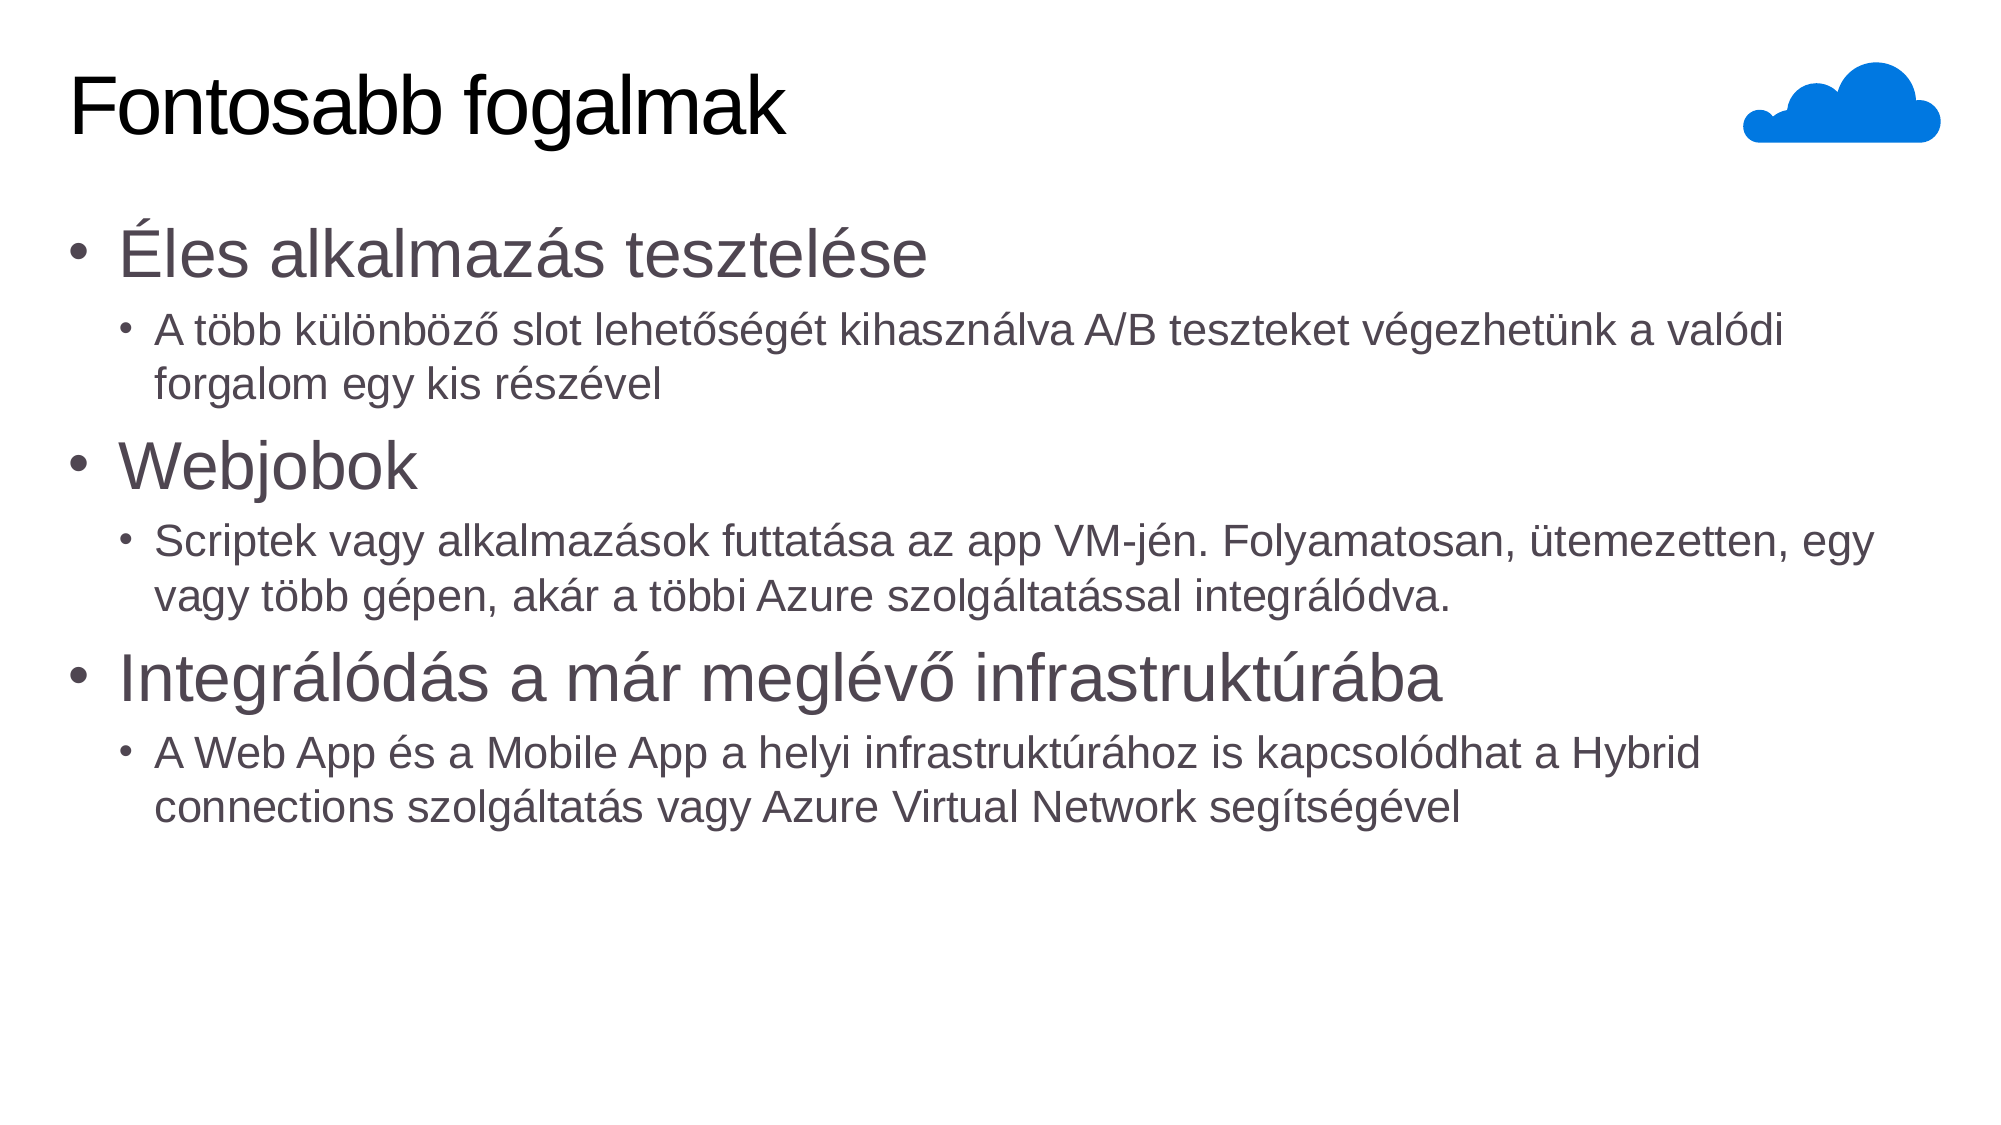

# Fontosabb fogalmak
Éles alkalmazás tesztelése
A több különböző slot lehetőségét kihasználva A/B teszteket végezhetünk a valódi forgalom egy kis részével
Webjobok
Scriptek vagy alkalmazások futtatása az app VM-jén. Folyamatosan, ütemezetten, egy vagy több gépen, akár a többi Azure szolgáltatással integrálódva.
Integrálódás a már meglévő infrastruktúrába
A Web App és a Mobile App a helyi infrastruktúrához is kapcsolódhat a Hybrid connections szolgáltatás vagy Azure Virtual Network segítségével